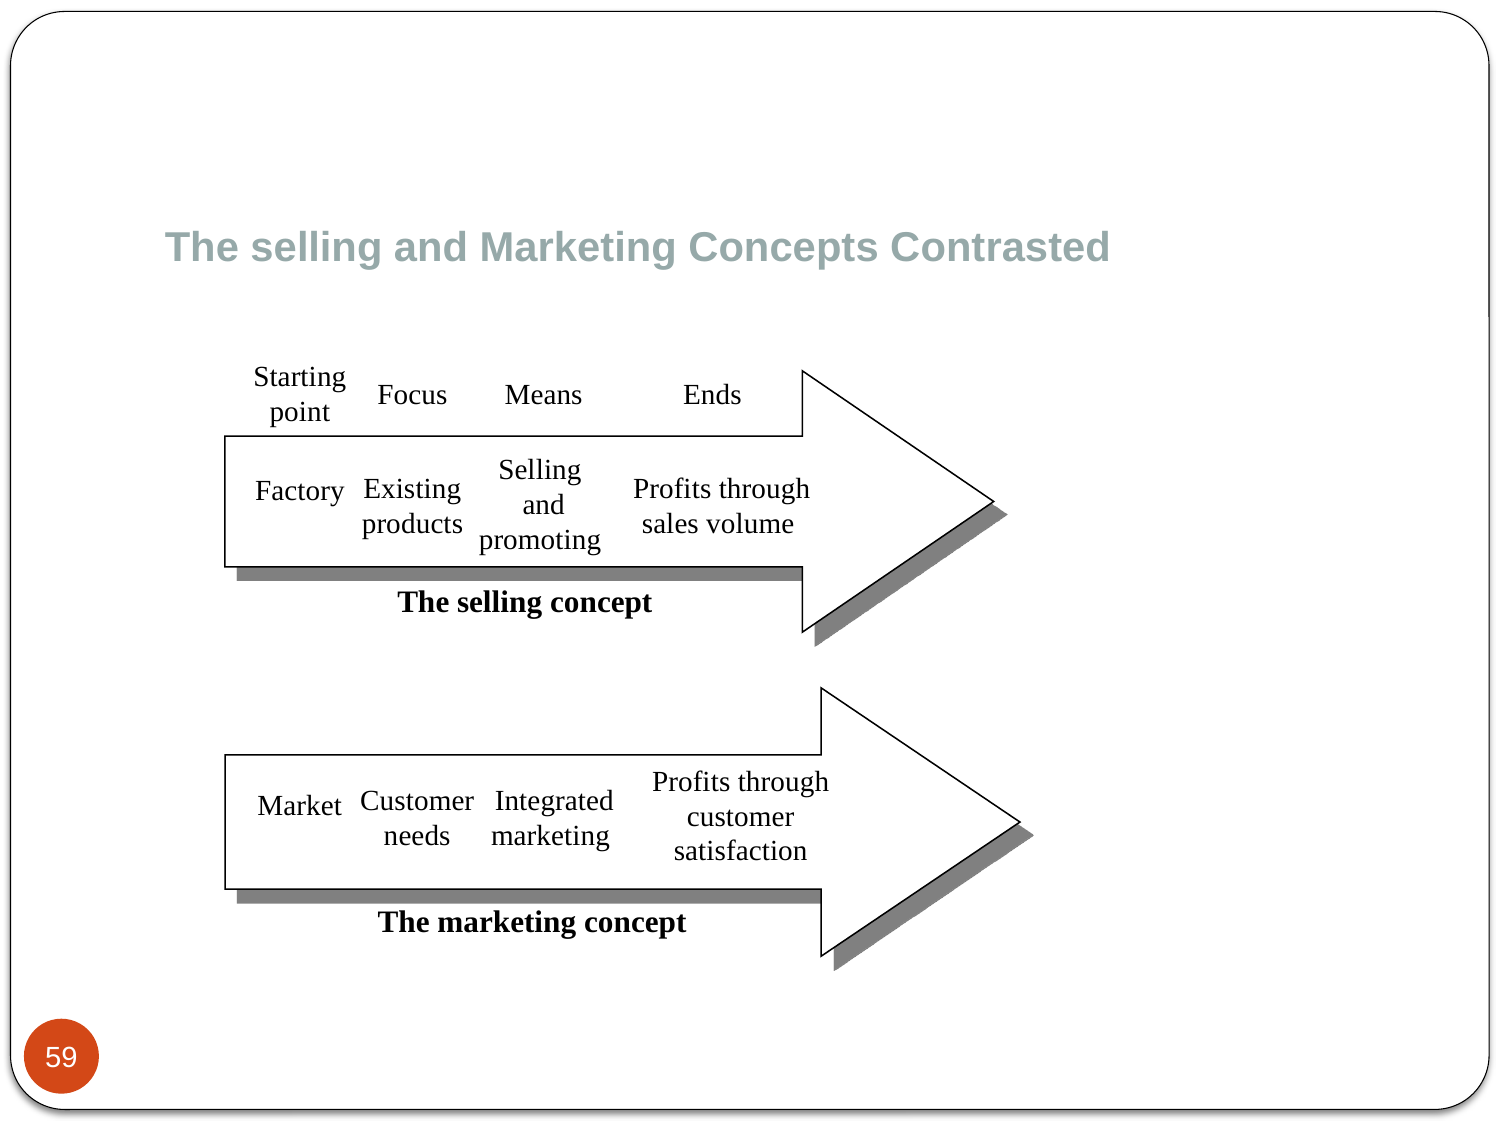

The selling and Marketing Concepts Contrasted

Starting point

Focus

Means

Ends

Selling
and promoting

Existing products

Profits through sales volume
Factory

The selling concept

Profits through customer satisfaction

Customer needs

Integrated marketing
Market

The marketing concept

59